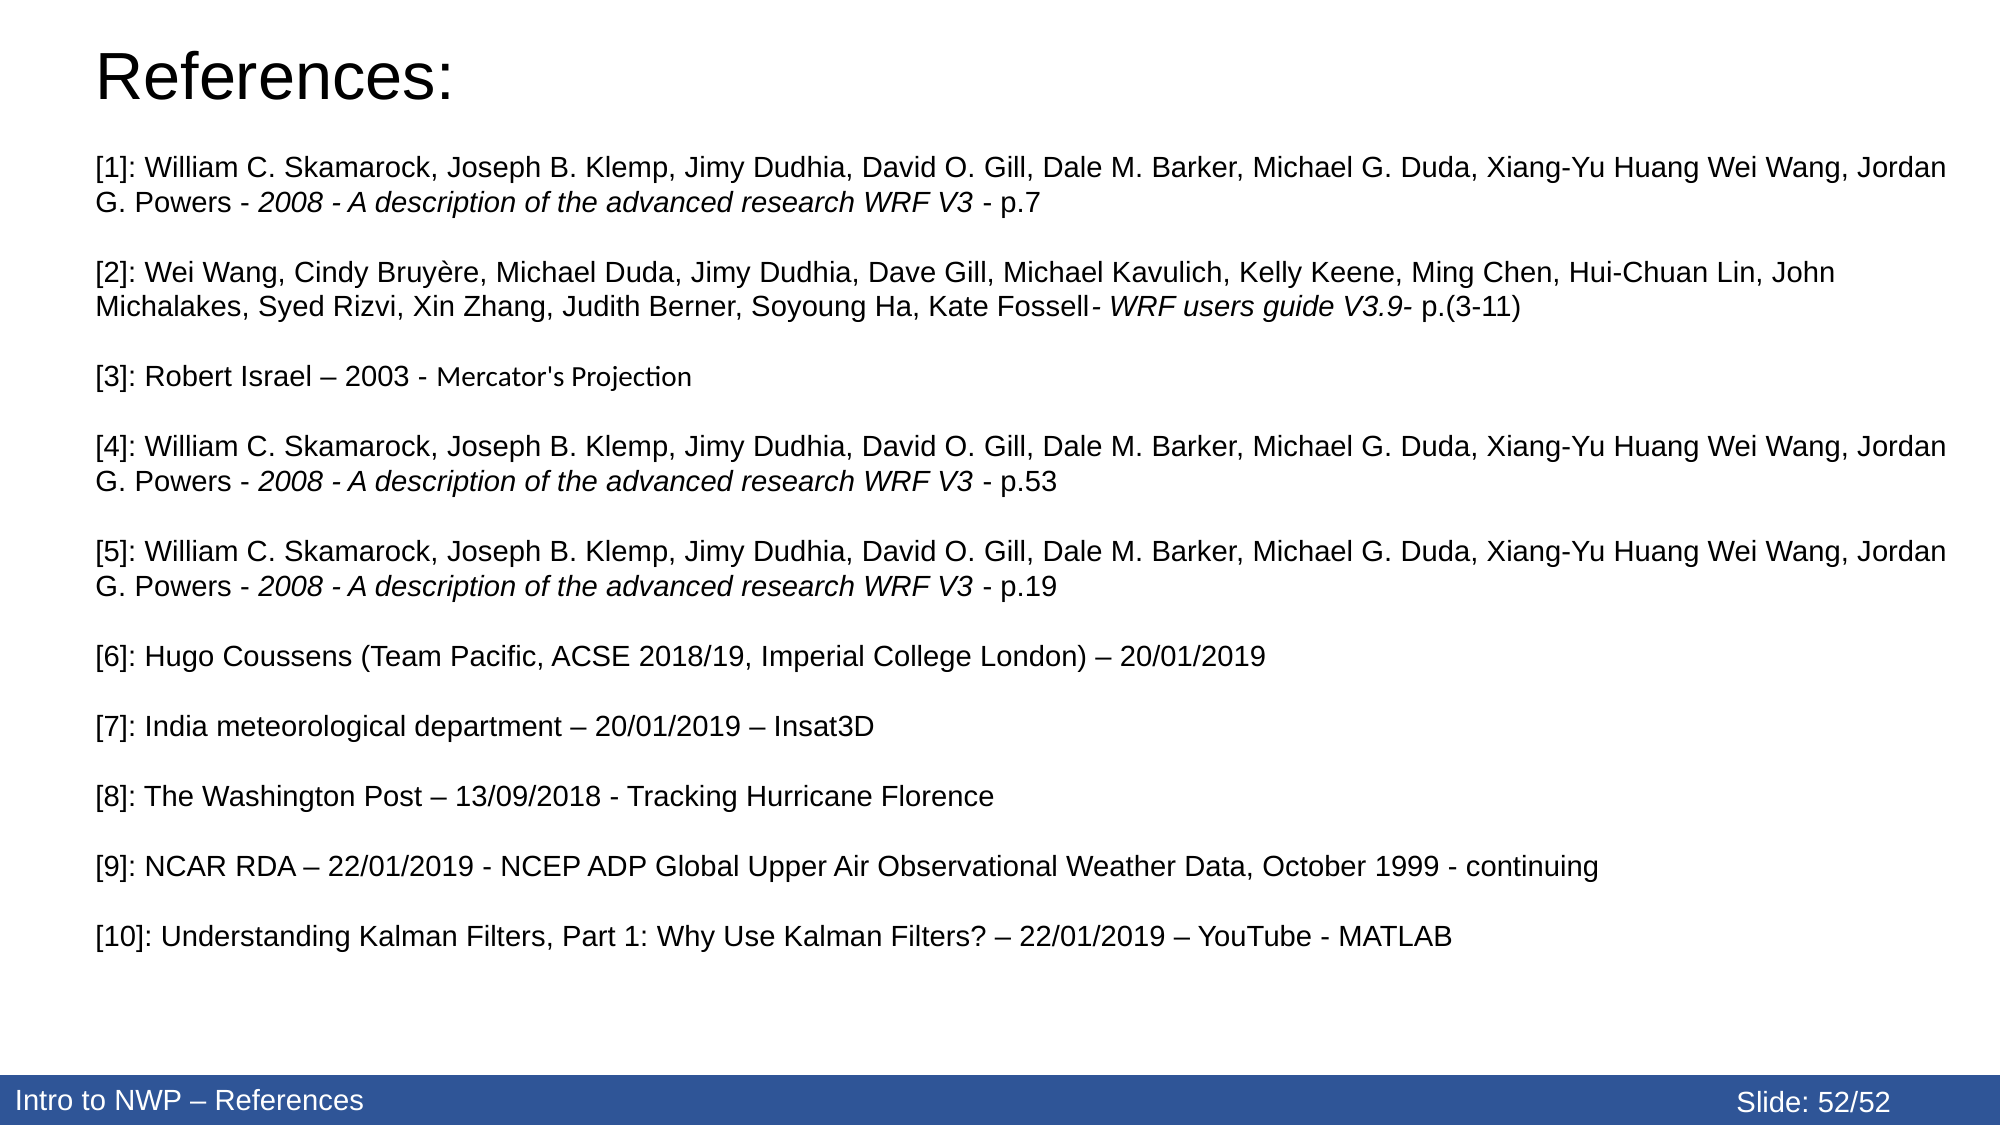

References:

[1]: William C. Skamarock, Joseph B. Klemp, Jimy Dudhia, David O. Gill, Dale M. Barker, Michael G. Duda, Xiang-Yu Huang Wei Wang, Jordan G. Powers - 2008 - A description of the advanced research WRF V3 - p.7

[2]: Wei Wang, Cindy Bruyère, Michael Duda, Jimy Dudhia, Dave Gill, Michael Kavulich, Kelly Keene, Ming Chen, Hui-Chuan Lin, John Michalakes, Syed Rizvi, Xin Zhang, Judith Berner, Soyoung Ha, Kate Fossell- WRF users guide V3.9- p.(3-11)

[3]: Robert Israel – 2003 - Mercator's Projection

[4]: William C. Skamarock, Joseph B. Klemp, Jimy Dudhia, David O. Gill, Dale M. Barker, Michael G. Duda, Xiang-Yu Huang Wei Wang, Jordan G. Powers - 2008 - A description of the advanced research WRF V3 - p.53

[5]: William C. Skamarock, Joseph B. Klemp, Jimy Dudhia, David O. Gill, Dale M. Barker, Michael G. Duda, Xiang-Yu Huang Wei Wang, Jordan G. Powers - 2008 - A description of the advanced research WRF V3 - p.19

[6]: Hugo Coussens (Team Pacific, ACSE 2018/19, Imperial College London) – 20/01/2019

[7]: India meteorological department – 20/01/2019 – Insat3D

[8]: The Washington Post – 13/09/2018 - Tracking Hurricane Florence

[9]: NCAR RDA – 22/01/2019 - NCEP ADP Global Upper Air Observational Weather Data, October 1999 - continuing

[10]: Understanding Kalman Filters, Part 1: Why Use Kalman Filters? – 22/01/2019 – YouTube - MATLAB
Intro to NWP – References

Slide: 52/52
Future of NWP – Contents

Slide: 2/